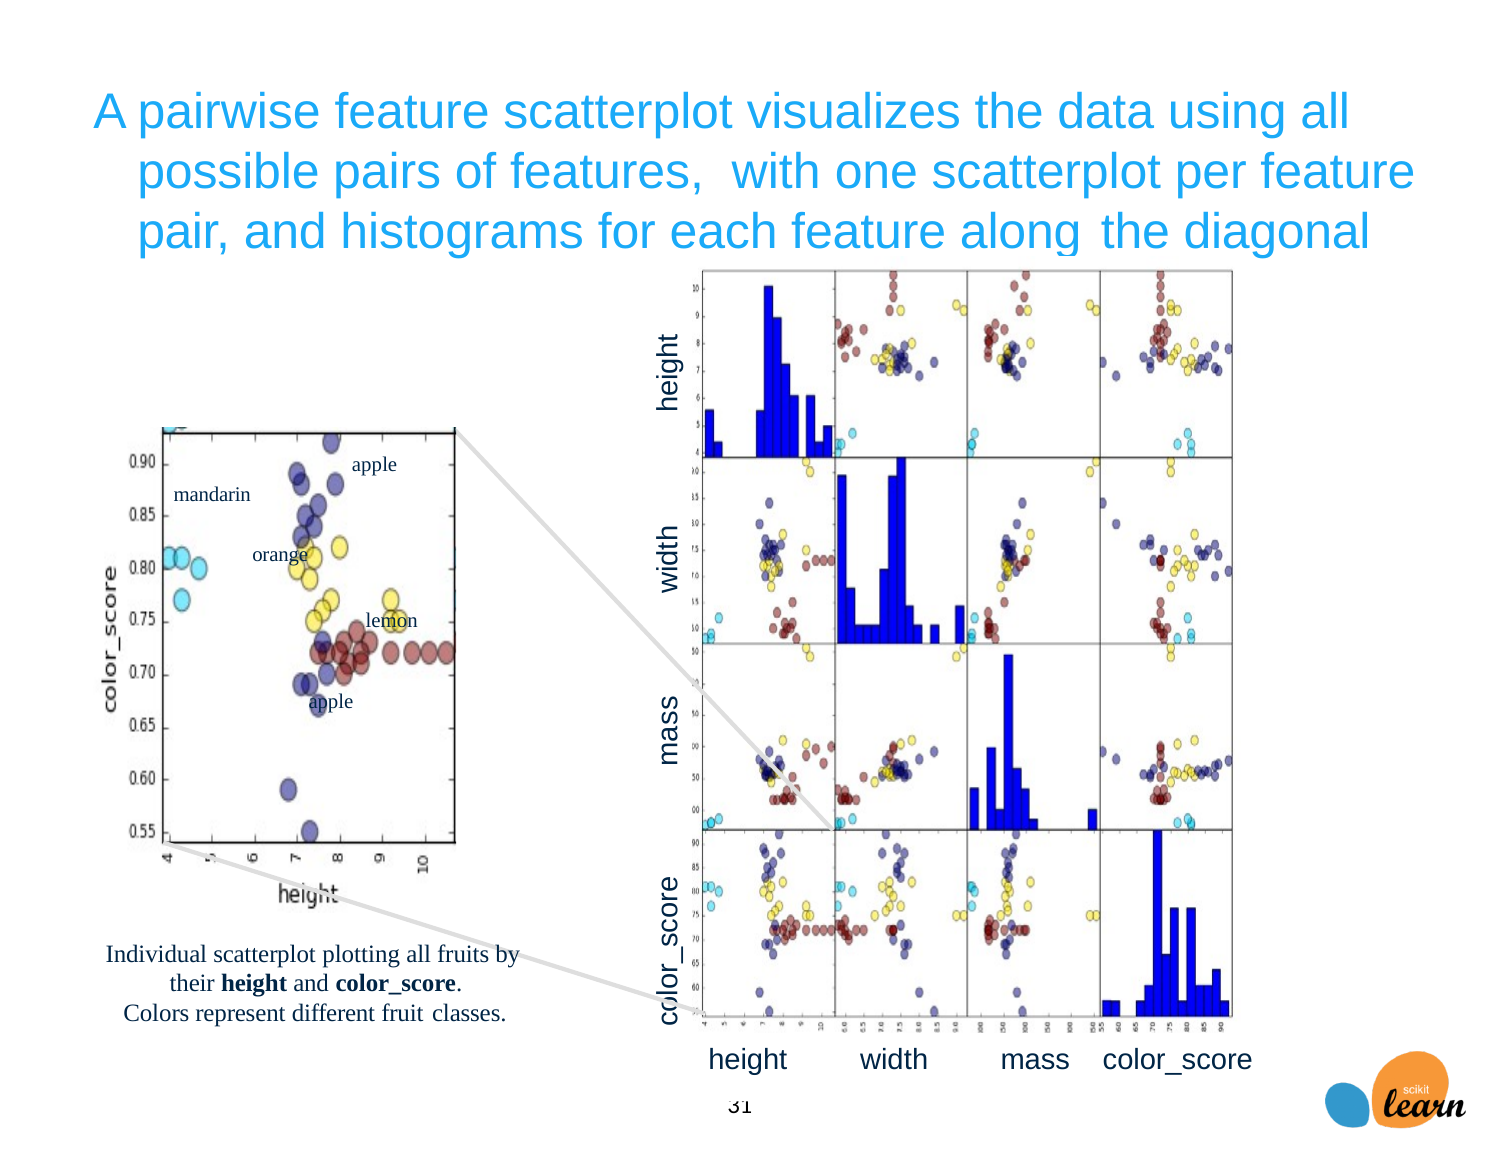

APPLIED MACHINE  LEARNING IN PYTHON

# A pairwise feature scatterplot visualizes the data using all possible pairs of features,  with one scatterplot per feature pair, and histograms for each feature along the diagonal

height

apple
mandarin

orange

lemon

apple
width
mass
color_score

Individual scatterplot plotting all fruits by  their height and color_score.
Colors represent different fruit classes.

height
width
mass	color_score